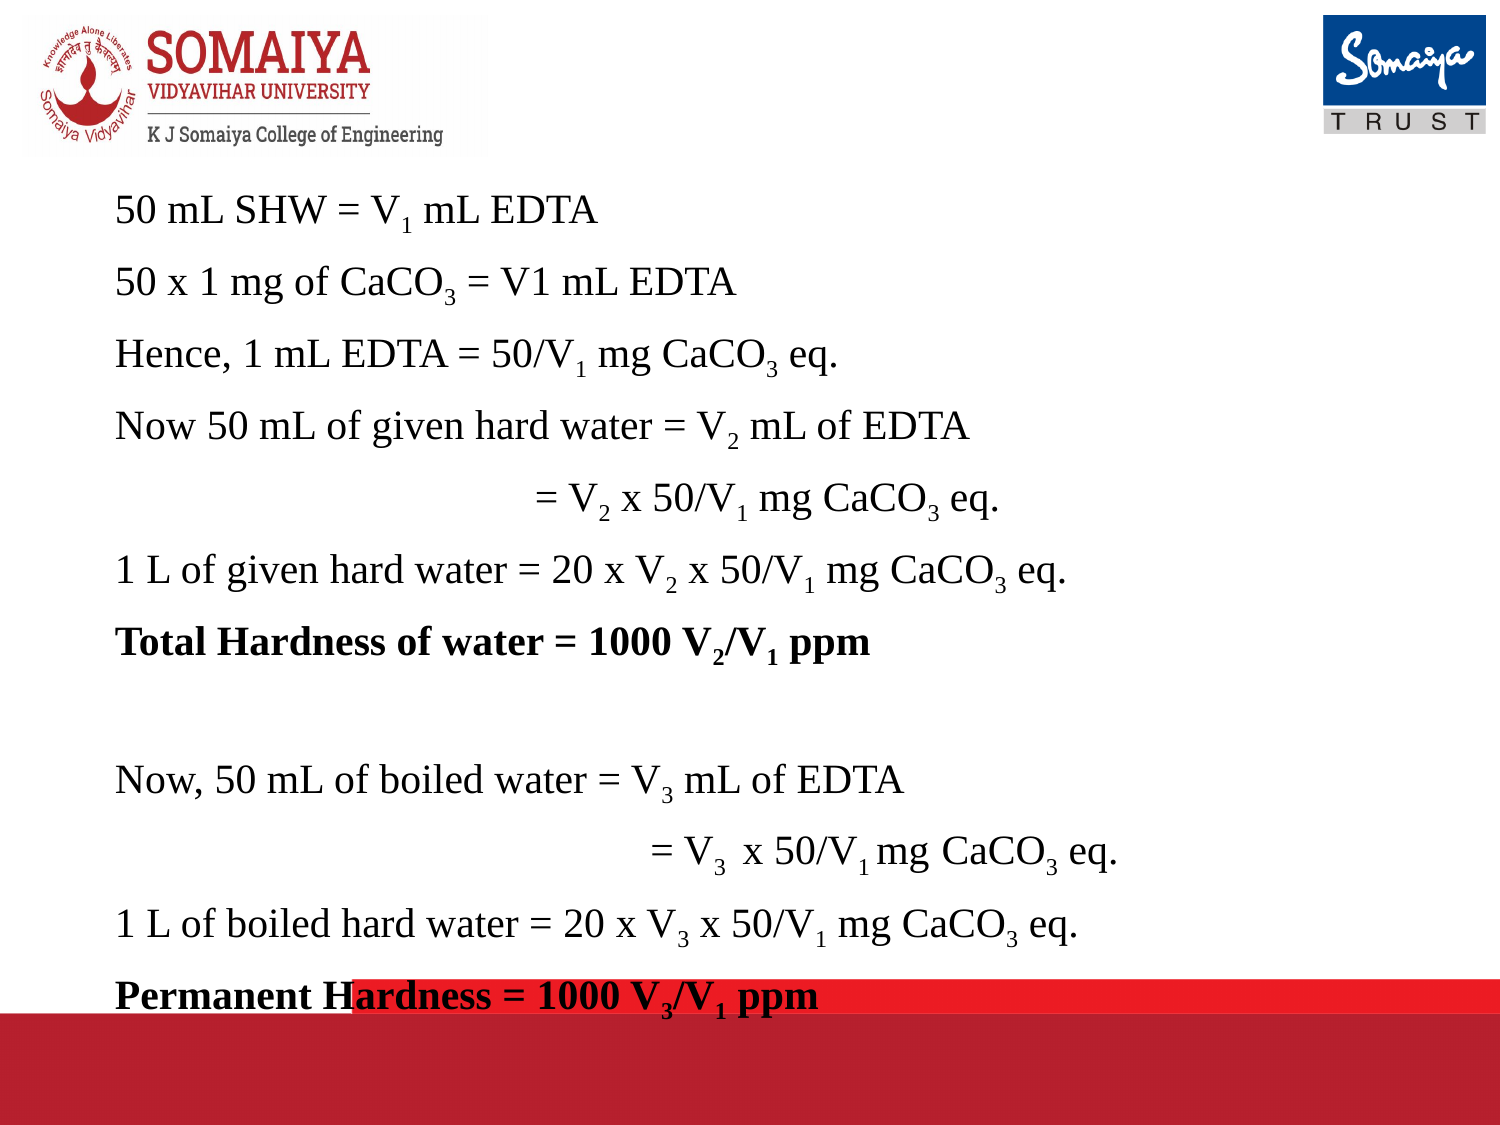

50 mL SHW = V1 mL EDTA
50 x 1 mg of CaCO3 = V1 mL EDTA
Hence, 1 mL EDTA = 50/V1 mg CaCO3 eq.
Now 50 mL of given hard water = V2 mL of EDTA
                                        = V2 x 50/V1 mg CaCO3 eq.
1 L of given hard water = 20 x V2 x 50/V1 mg CaCO3 eq.
Total Hardness of water = 1000 V2/V1 ppm

Now, 50 mL of boiled water = V3 mL of EDTA
                                                   = V3  x 50/V1 mg  CaCO3 eq.
1 L of boiled hard water = 20 x V3 x 50/V1 mg CaCO3 eq.
Permanent Hardness = 1000 V3/V1 ppm